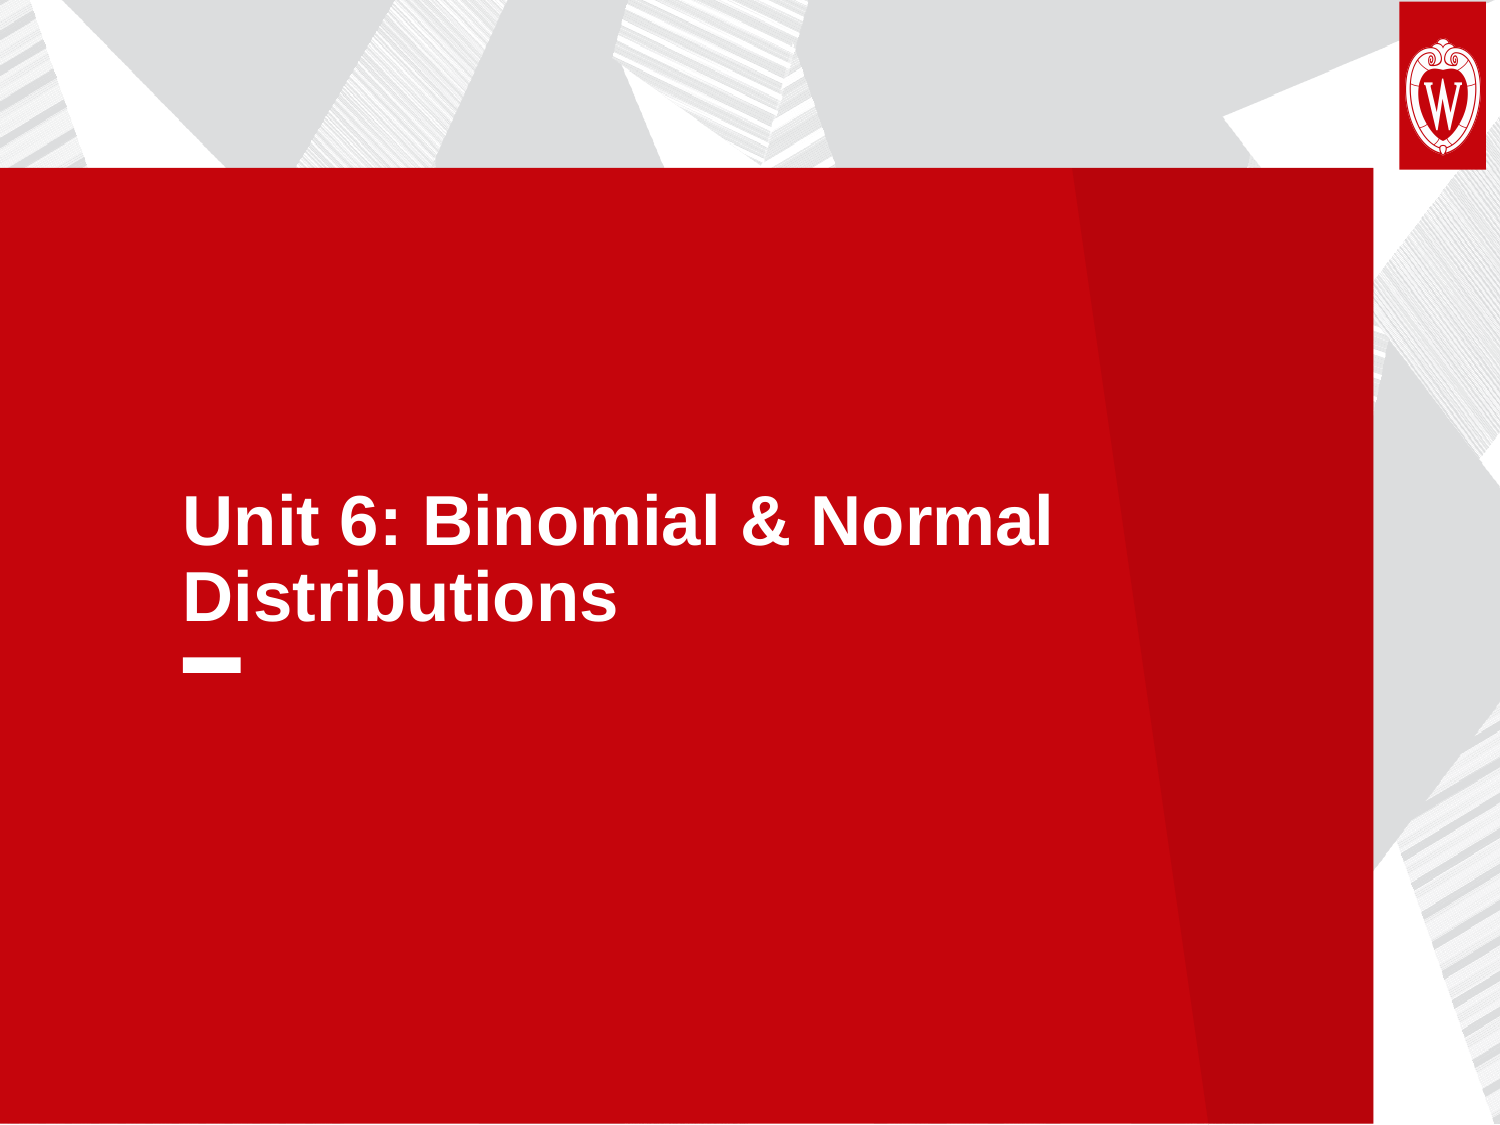

# Unit 6: Binomial & Normal Distributions